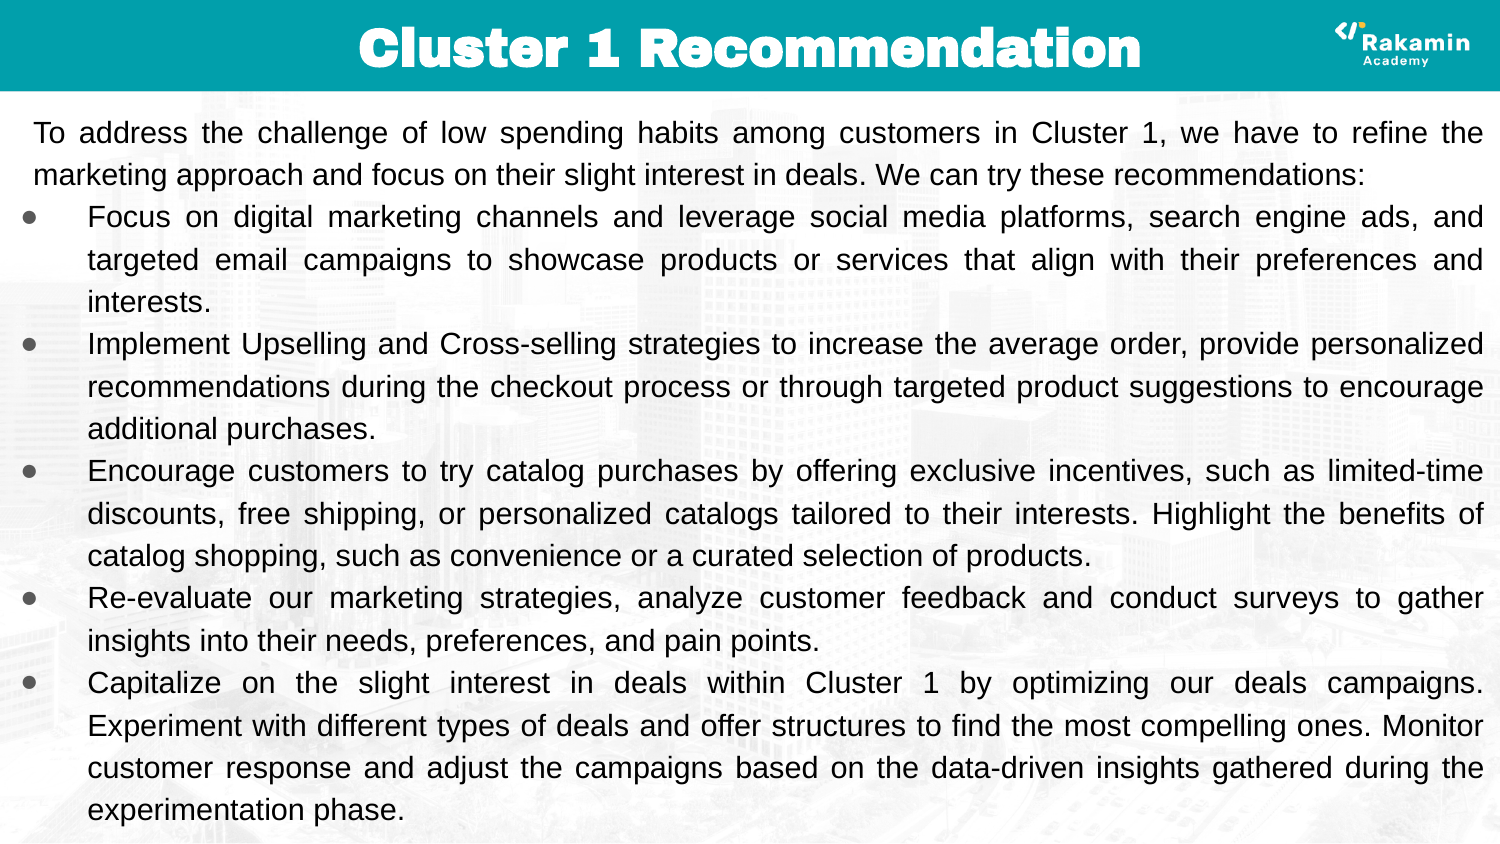

# Cluster 1 Recommendation
To address the challenge of low spending habits among customers in Cluster 1, we have to refine the marketing approach and focus on their slight interest in deals. We can try these recommendations:
Focus on digital marketing channels and leverage social media platforms, search engine ads, and targeted email campaigns to showcase products or services that align with their preferences and interests.
Implement Upselling and Cross-selling strategies to increase the average order, provide personalized recommendations during the checkout process or through targeted product suggestions to encourage additional purchases.
Encourage customers to try catalog purchases by offering exclusive incentives, such as limited-time discounts, free shipping, or personalized catalogs tailored to their interests. Highlight the benefits of catalog shopping, such as convenience or a curated selection of products.
Re-evaluate our marketing strategies, analyze customer feedback and conduct surveys to gather insights into their needs, preferences, and pain points.
Capitalize on the slight interest in deals within Cluster 1 by optimizing our deals campaigns. Experiment with different types of deals and offer structures to find the most compelling ones. Monitor customer response and adjust the campaigns based on the data-driven insights gathered during the experimentation phase.